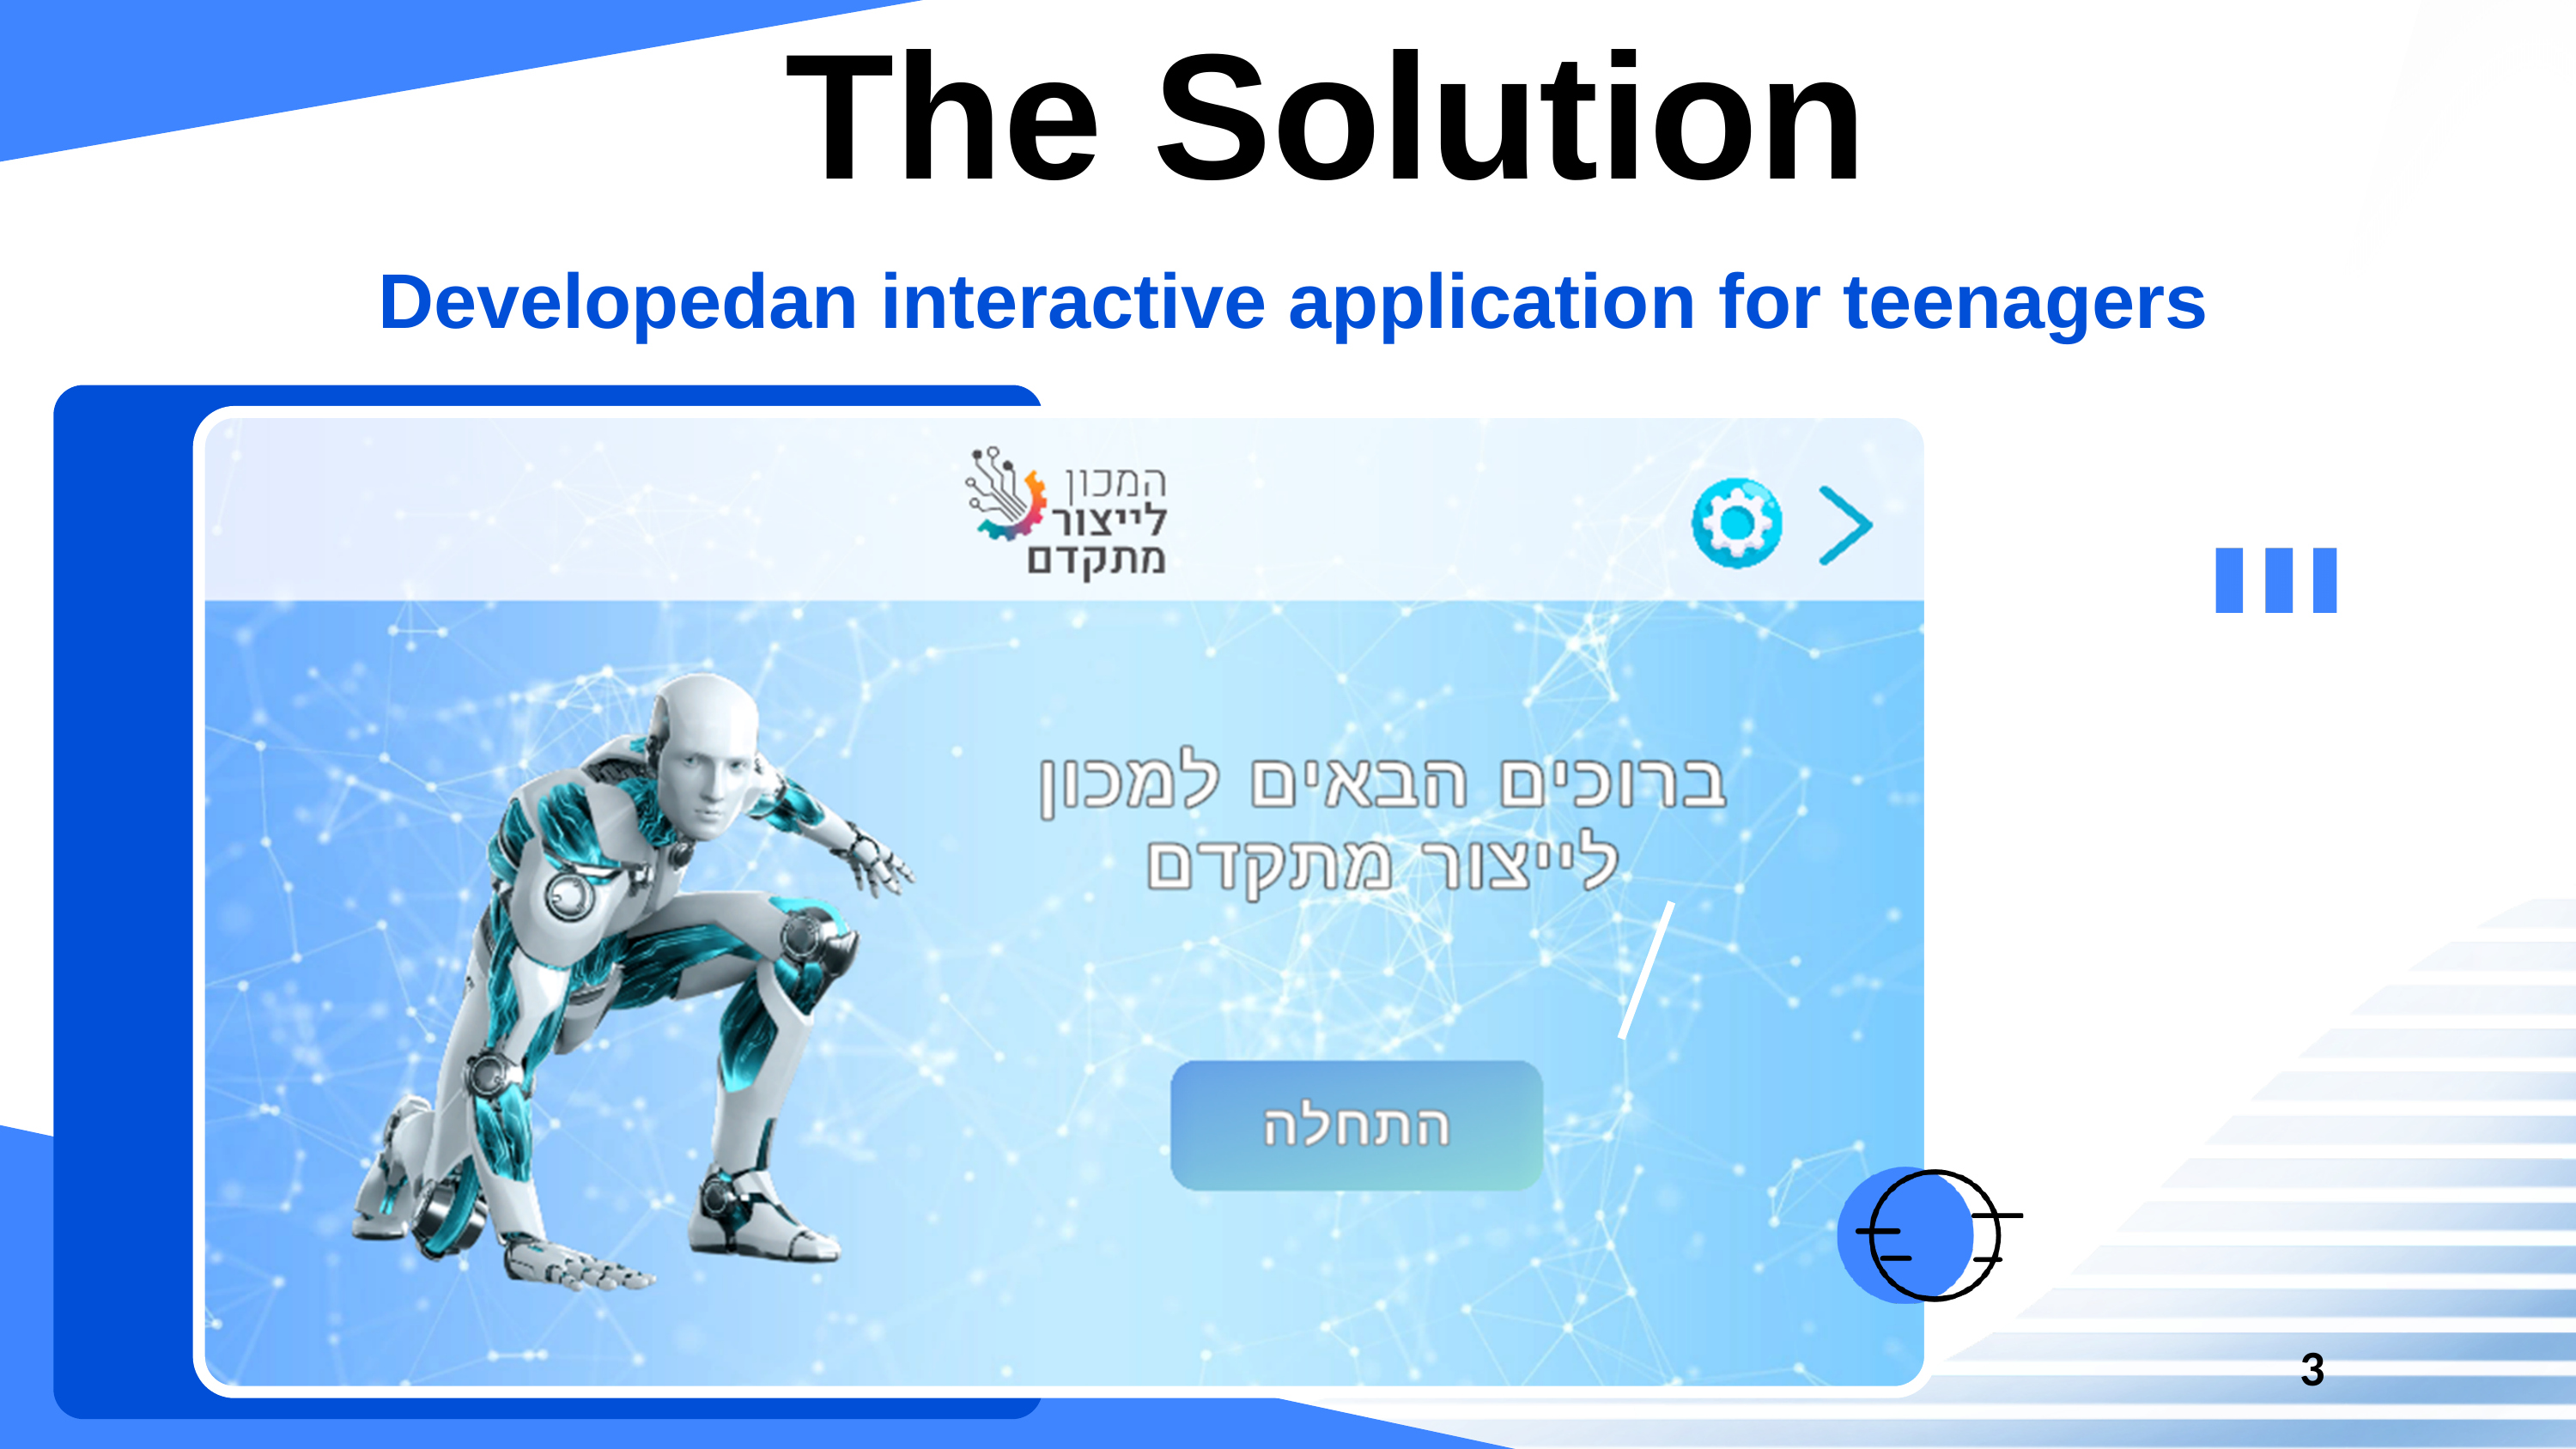

The Solution

Developedan interactive application for teenagers

3